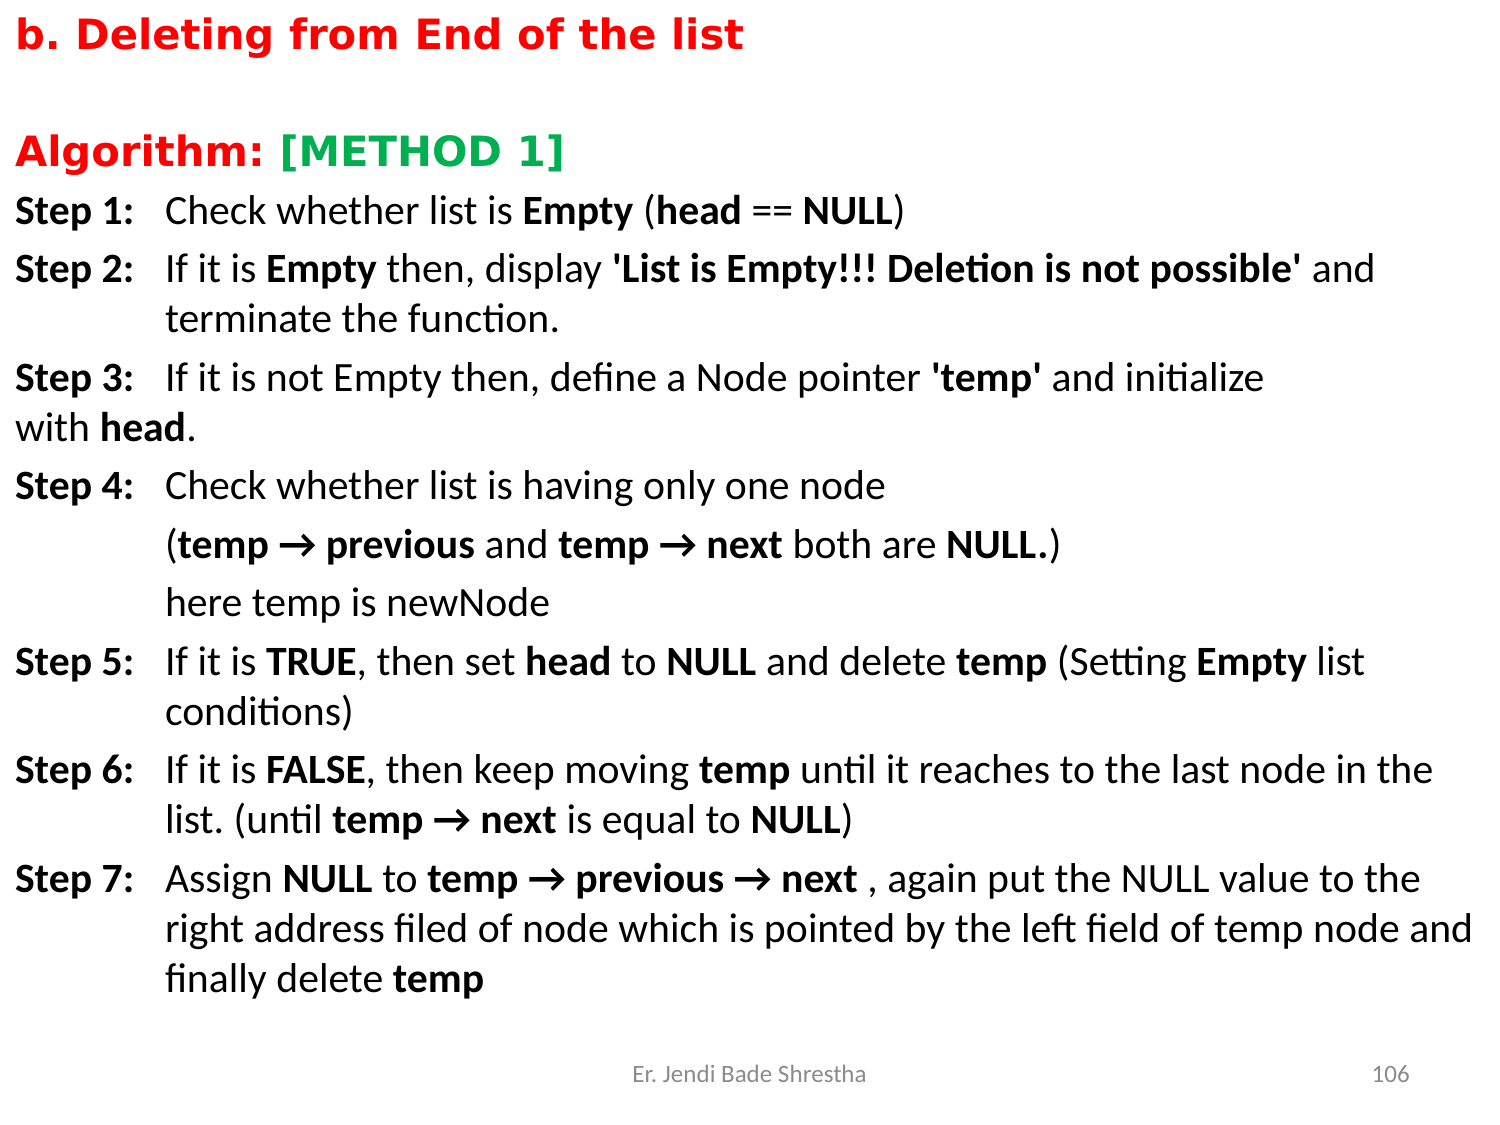

b. Deleting from End of the list

Algorithm: [METHOD 1]
Step 1: 	Check whether list is Empty (head == NULL)
Step 2: 	If it is Empty then, display 'List is Empty!!! Deletion is not possible' and 	terminate the function.
Step 3: 	If it is not Empty then, define a Node pointer 'temp' and initialize 	with head.
Step 4: 	Check whether list is having only one node
	(temp → previous and temp → next both are NULL.)
	here temp is newNode
Step 5: 	If it is TRUE, then set head to NULL and delete temp (Setting Empty list 	conditions)
Step 6:	If it is FALSE, then keep moving temp until it reaches to the last node in the 	list. (until temp → next is equal to NULL)
Step 7:	Assign NULL to temp → previous → next , again put the NULL value to the 	right address filed of node which is pointed by the left field of temp node and 	finally delete temp

Er. Jendi Bade Shrestha
106